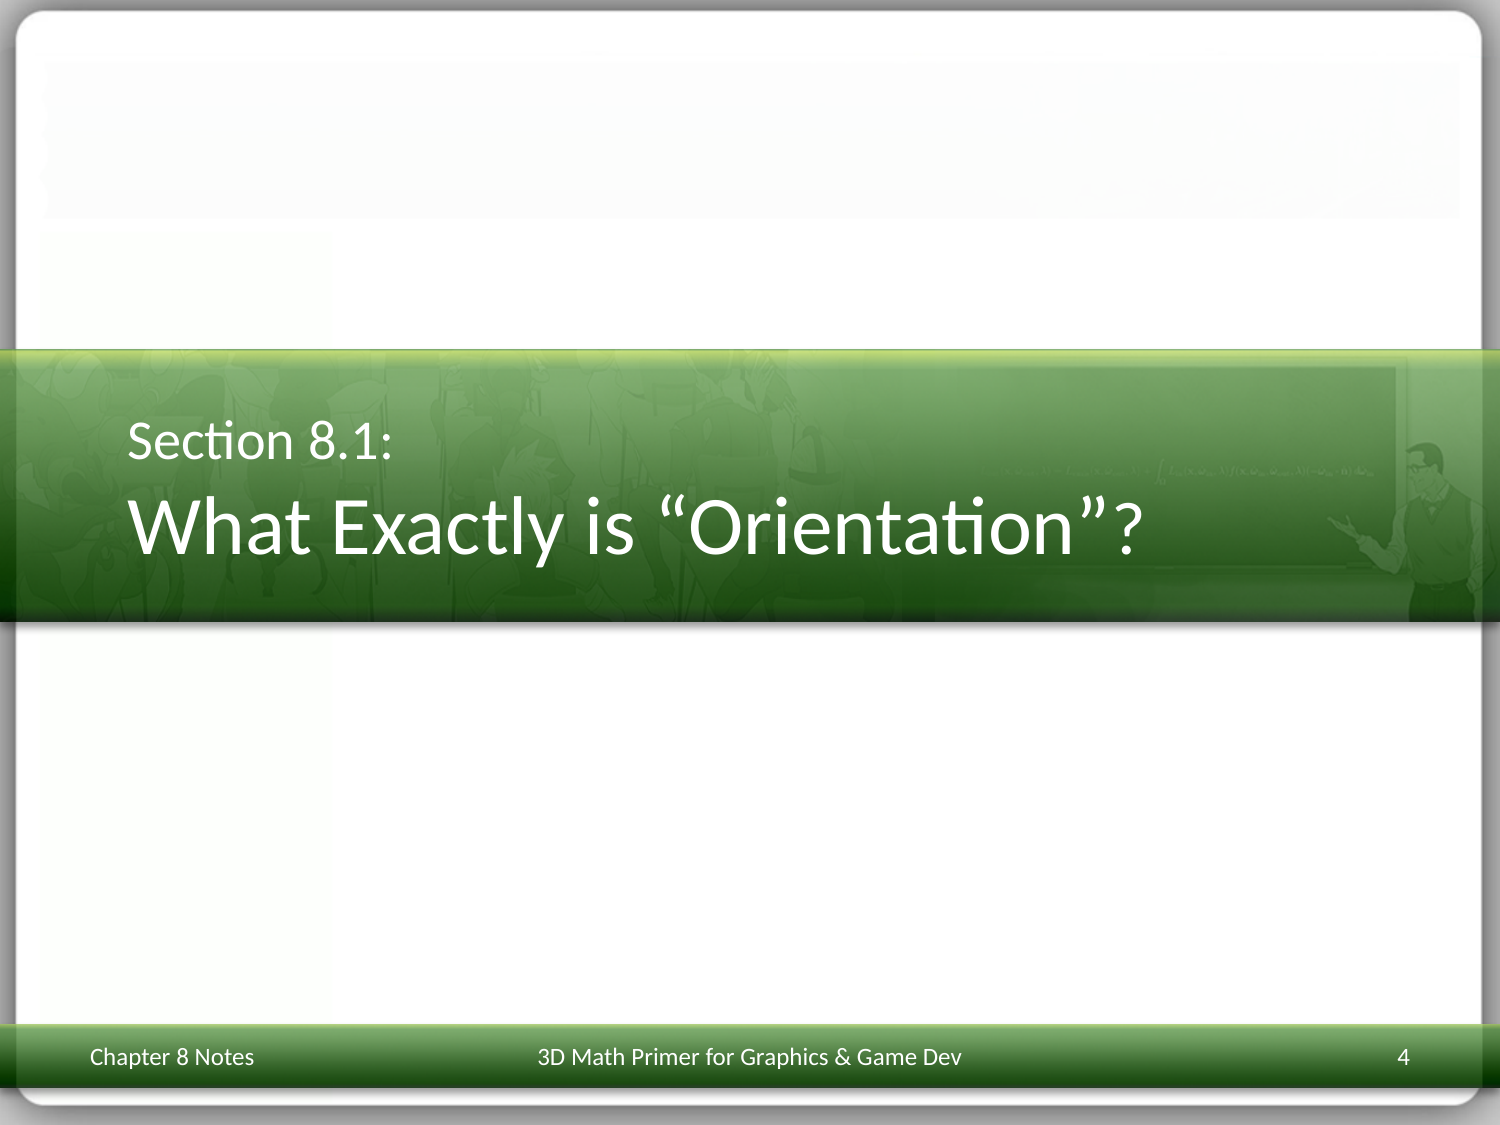

# Section 8.1: What Exactly is “Orientation”?
Chapter 8 Notes
3D Math Primer for Graphics & Game Dev
4